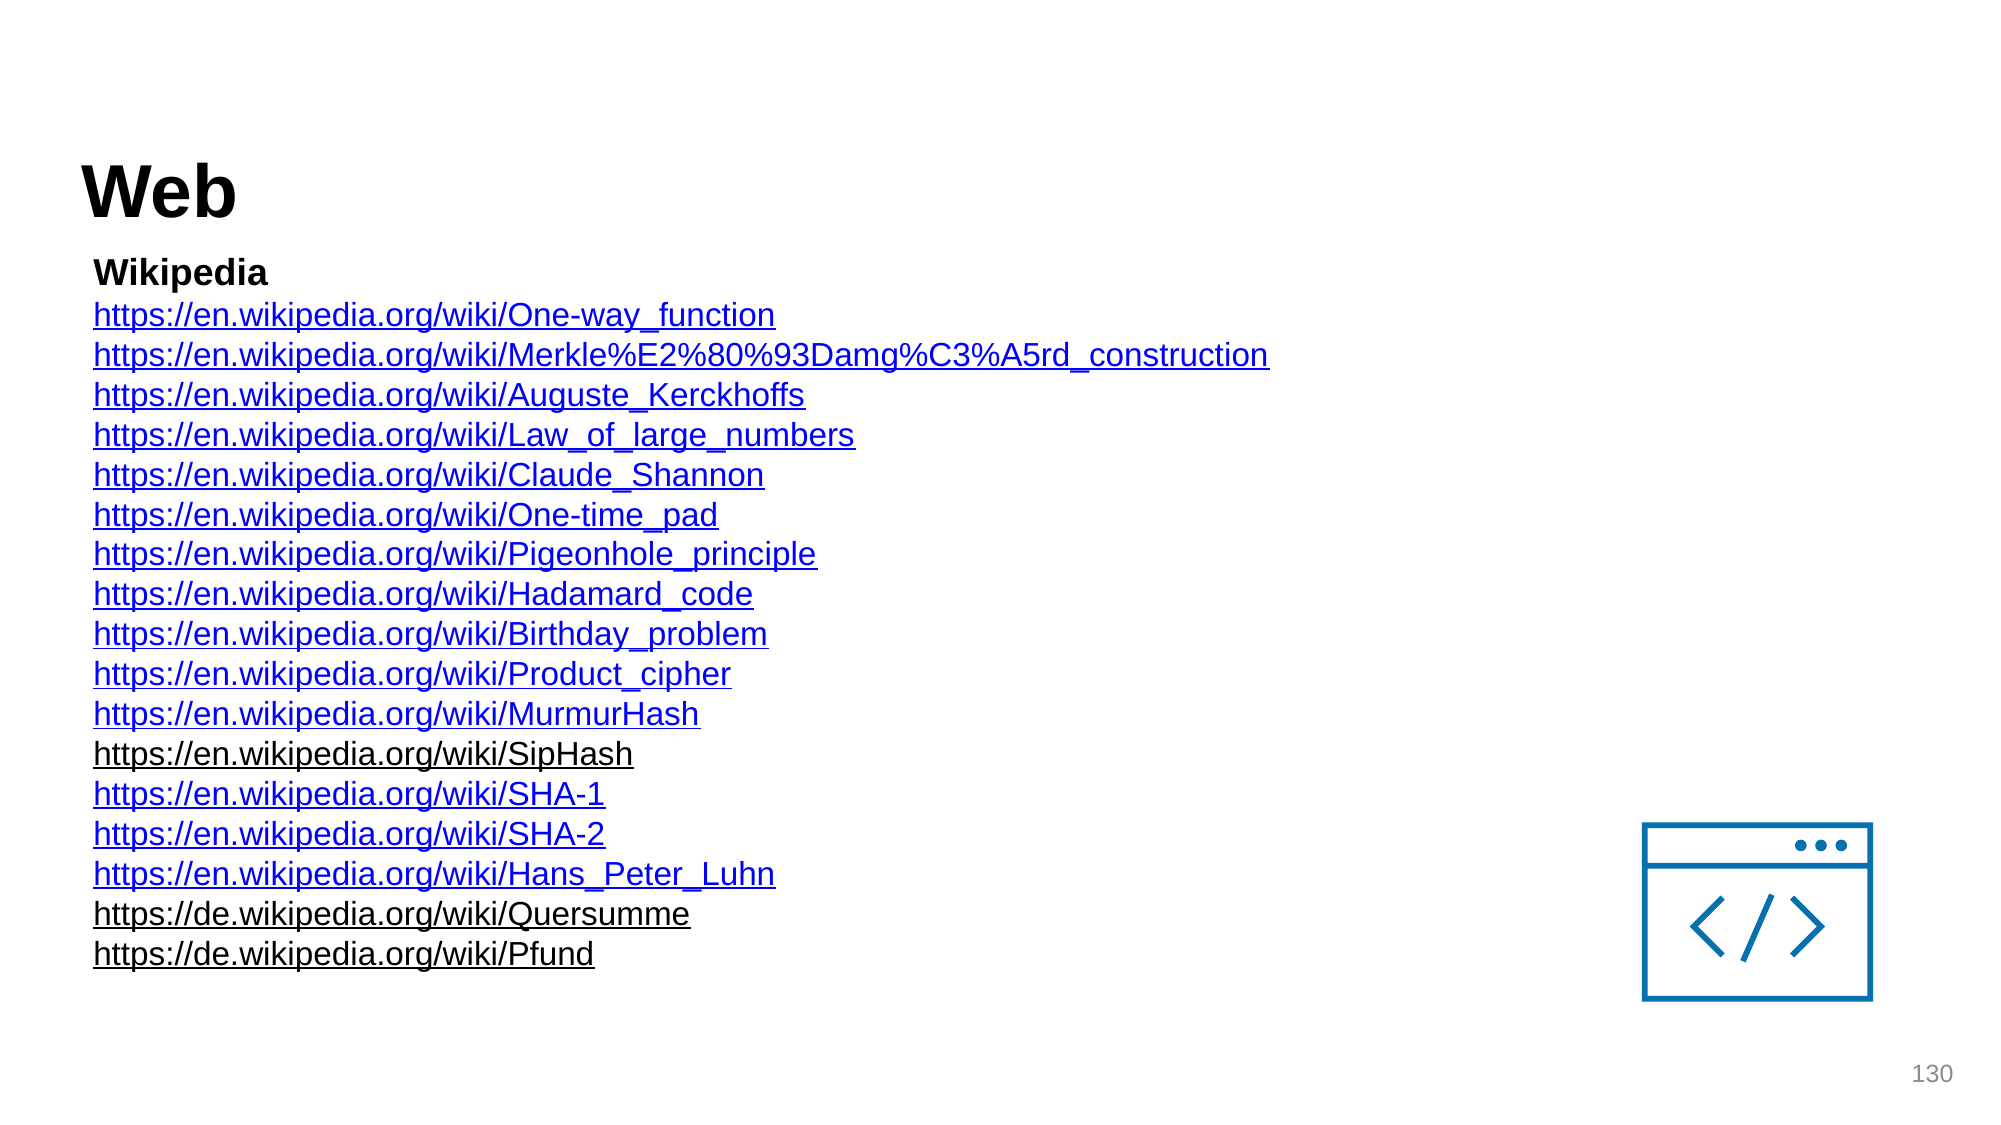

Web
Wikipedia
https://en.wikipedia.org/wiki/One-way_function
https://en.wikipedia.org/wiki/Merkle%E2%80%93Damg%C3%A5rd_construction
https://en.wikipedia.org/wiki/Auguste_Kerckhoffs
https://en.wikipedia.org/wiki/Law_of_large_numbers
https://en.wikipedia.org/wiki/Claude_Shannon
https://en.wikipedia.org/wiki/One-time_pad
https://en.wikipedia.org/wiki/Pigeonhole_principle
https://en.wikipedia.org/wiki/Hadamard_code
https://en.wikipedia.org/wiki/Birthday_problem
https://en.wikipedia.org/wiki/Product_cipher
https://en.wikipedia.org/wiki/MurmurHash
https://en.wikipedia.org/wiki/SipHash
https://en.wikipedia.org/wiki/SHA-1
https://en.wikipedia.org/wiki/SHA-2
https://en.wikipedia.org/wiki/Hans_Peter_Luhn
https://de.wikipedia.org/wiki/Quersumme
https://de.wikipedia.org/wiki/Pfund

130